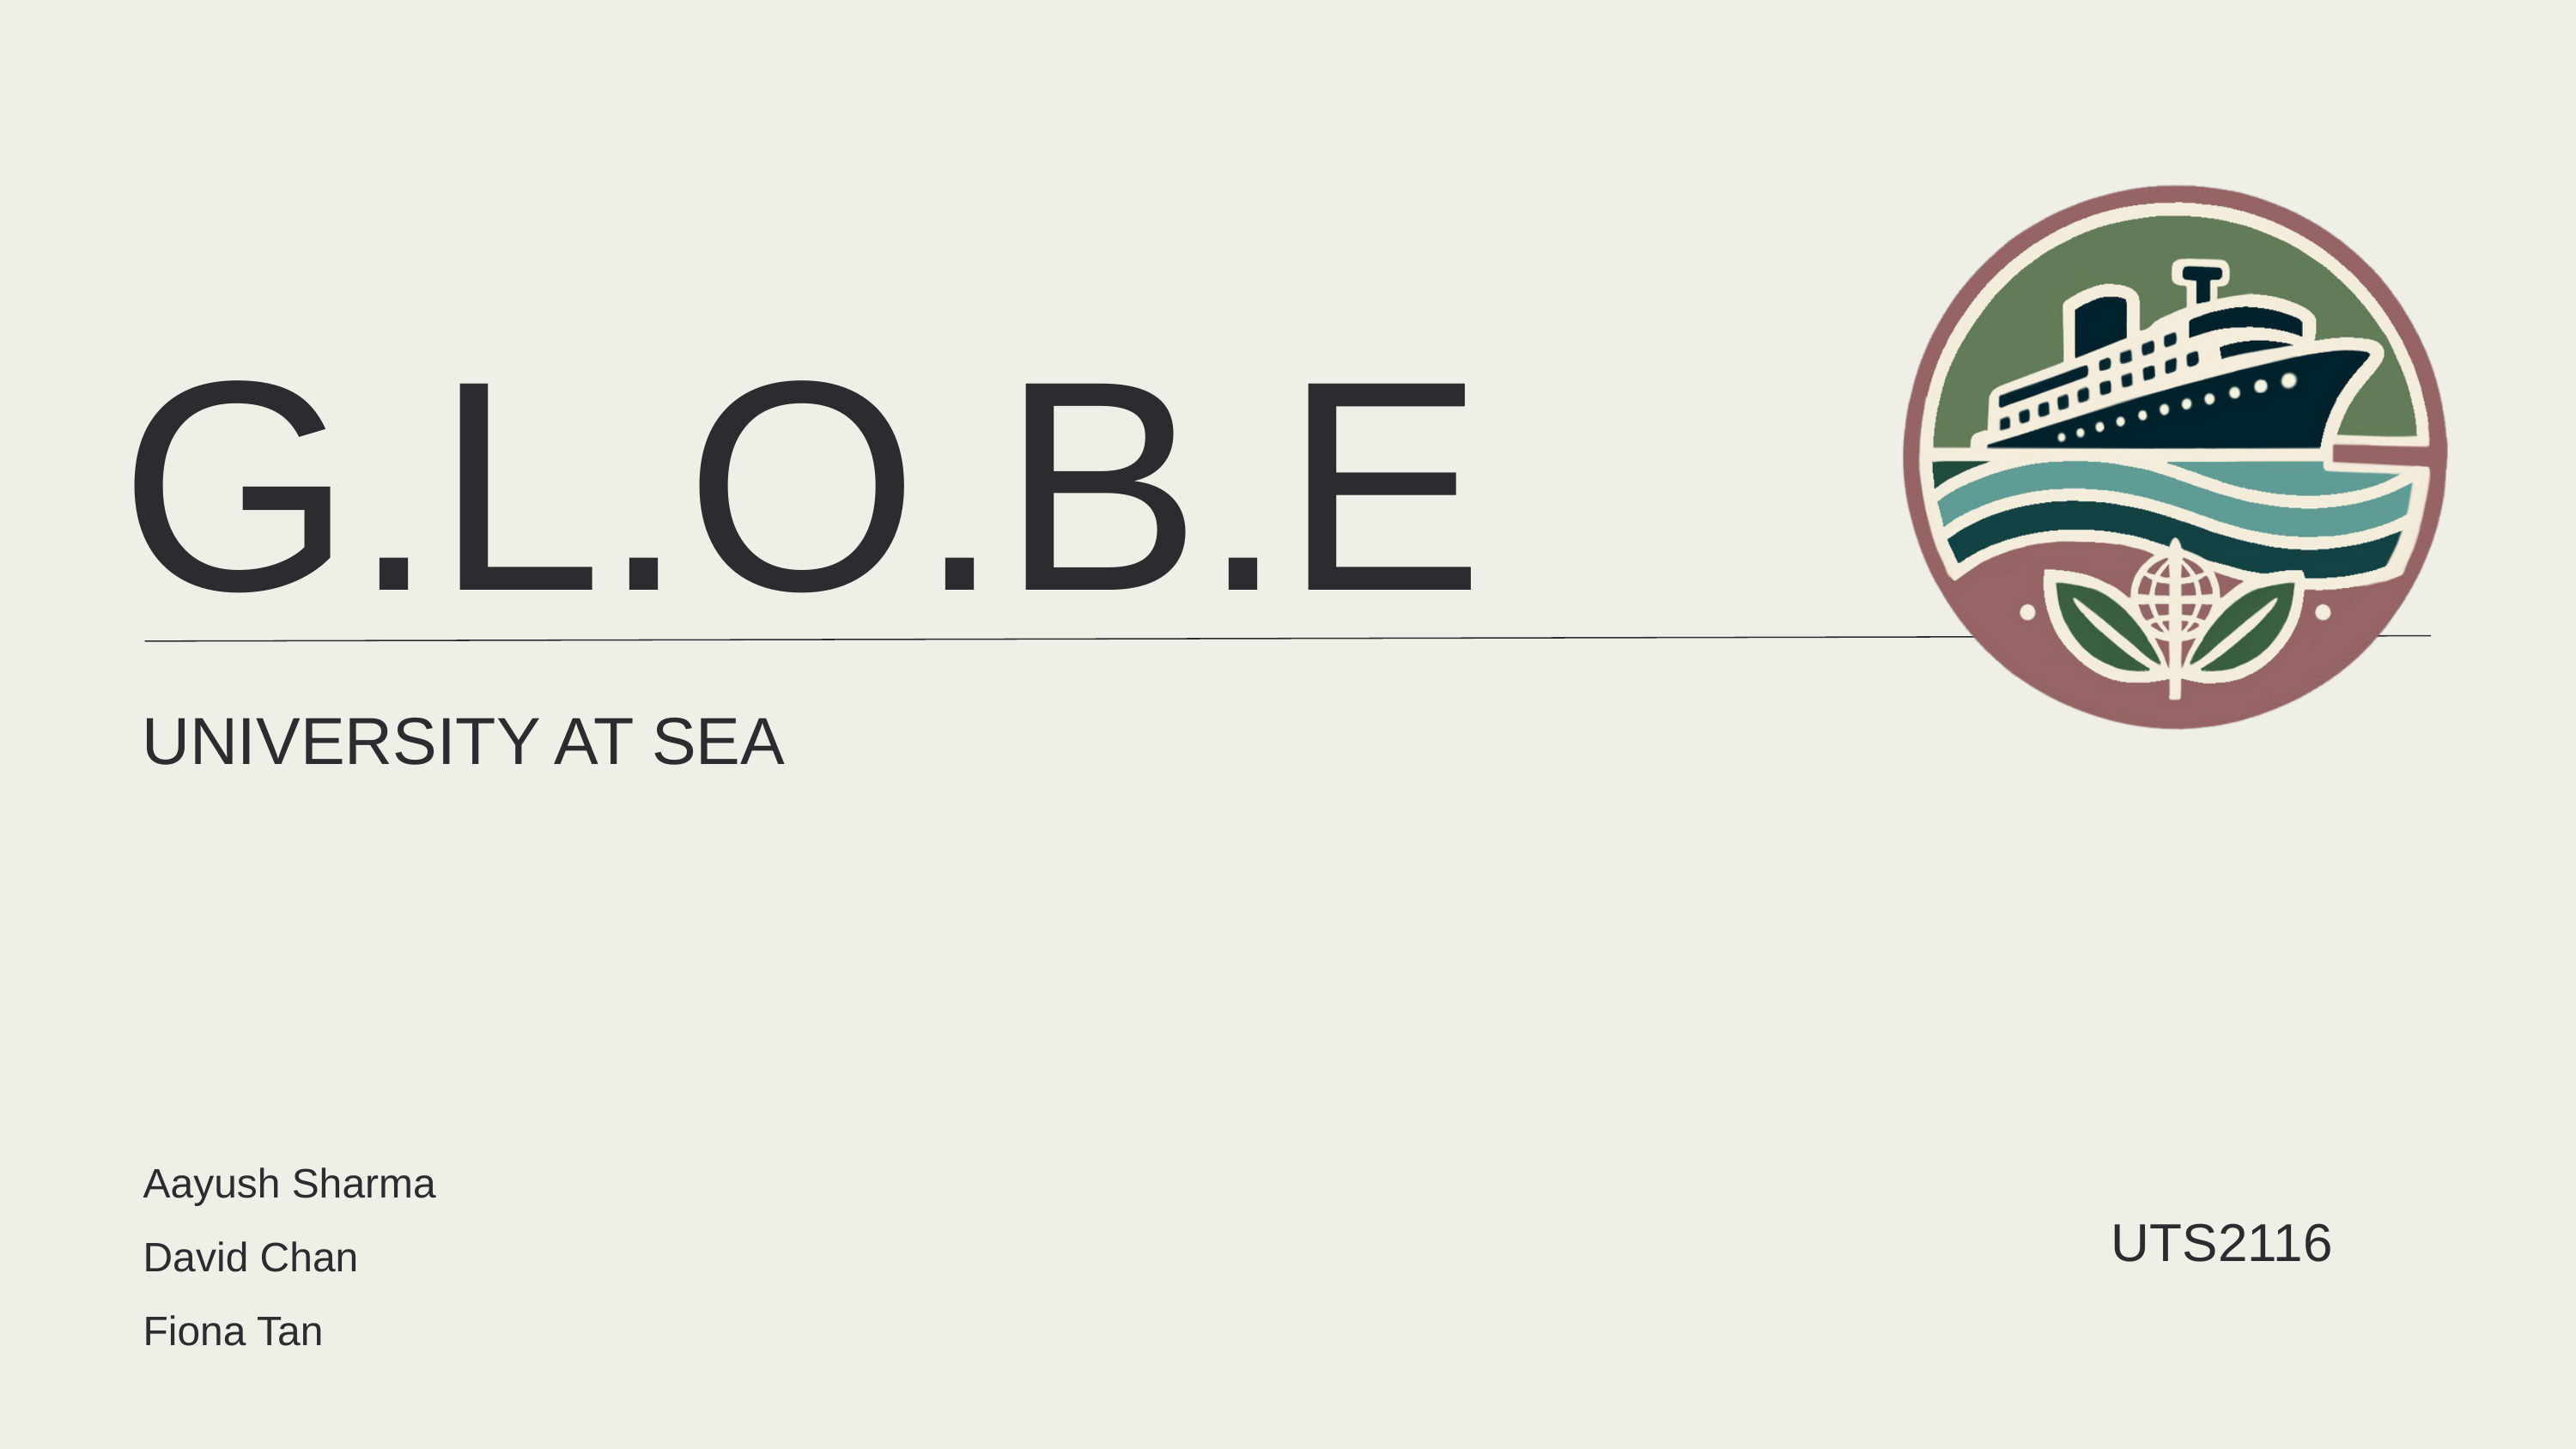

G.L.O.B.E
UNIVERSITY AT SEA
Aayush Sharma
David Chan
Fiona Tan
UTS2116